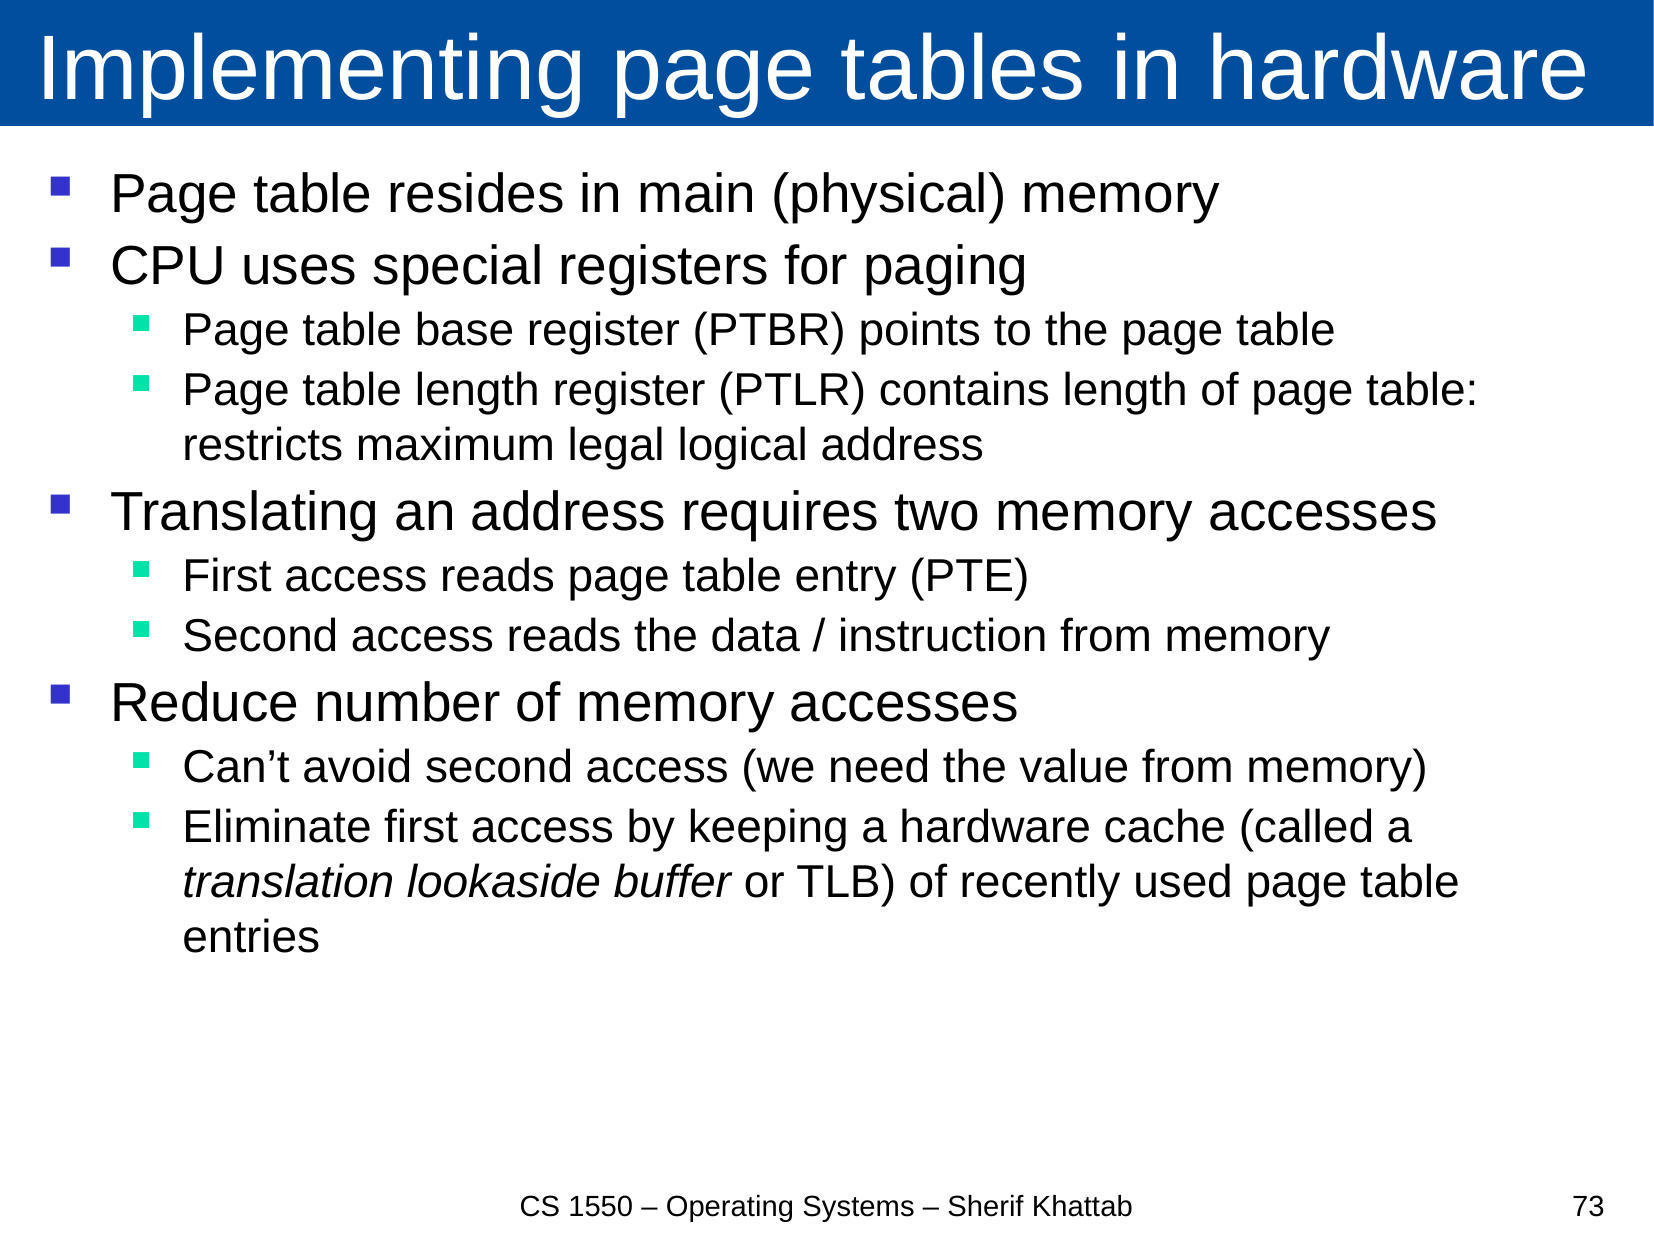

# Implementing page tables in hardware
Page table resides in main (physical) memory
CPU uses special registers for paging
Page table base register (PTBR) points to the page table
Page table length register (PTLR) contains length of page table: restricts maximum legal logical address
Translating an address requires two memory accesses
First access reads page table entry (PTE)
Second access reads the data / instruction from memory
Reduce number of memory accesses
Can’t avoid second access (we need the value from memory)
Eliminate first access by keeping a hardware cache (called a translation lookaside buffer or TLB) of recently used page table entries
CS 1550 – Operating Systems – Sherif Khattab
73